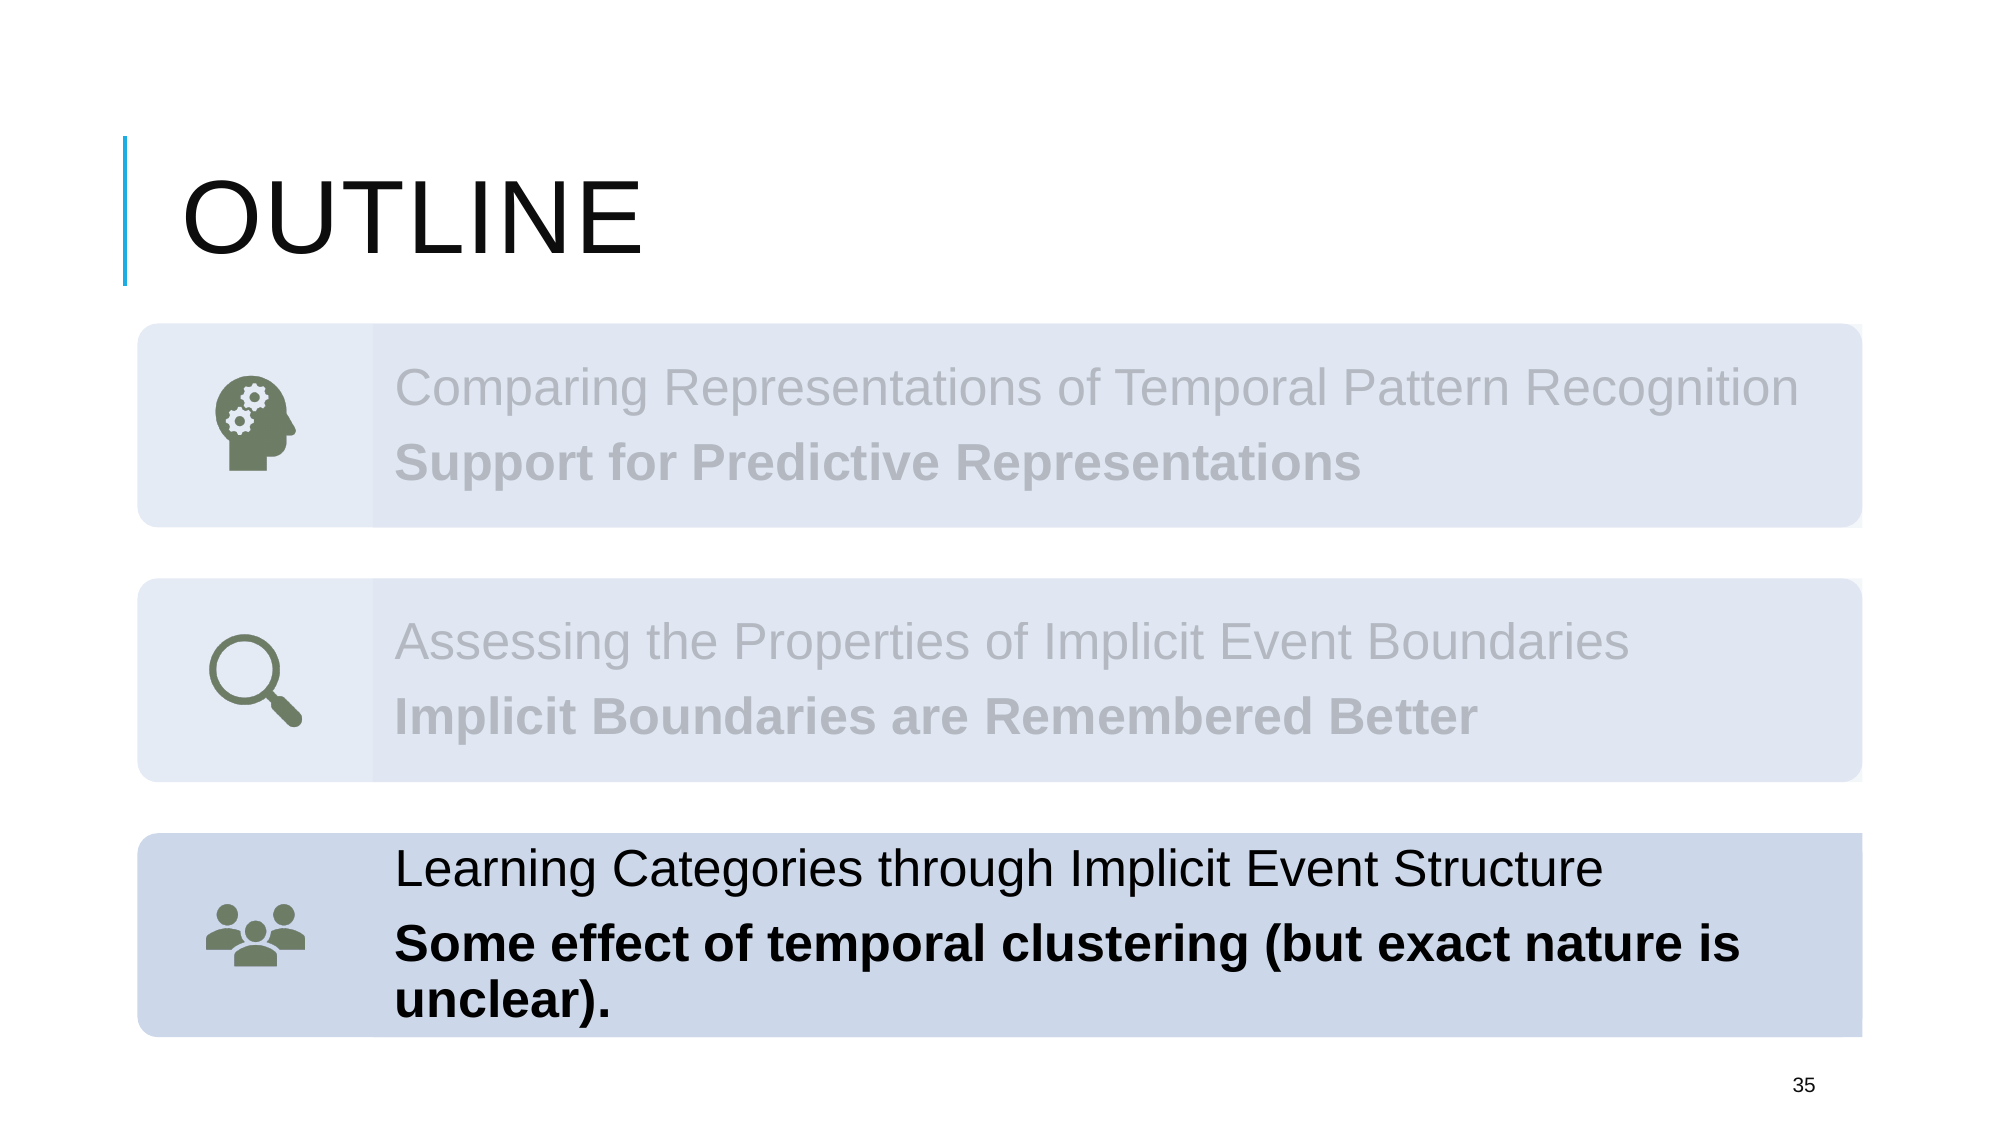

# Outline

Comparing Representations of Temporal Pattern Recognition
Support for Predictive Representations

Assessing the Properties of Implicit Event Boundaries
Implicit Boundaries are Remembered Better

Learning Categories through Implicit Event Structure
Some effect of temporal clustering (but exact nature is unclear).

35